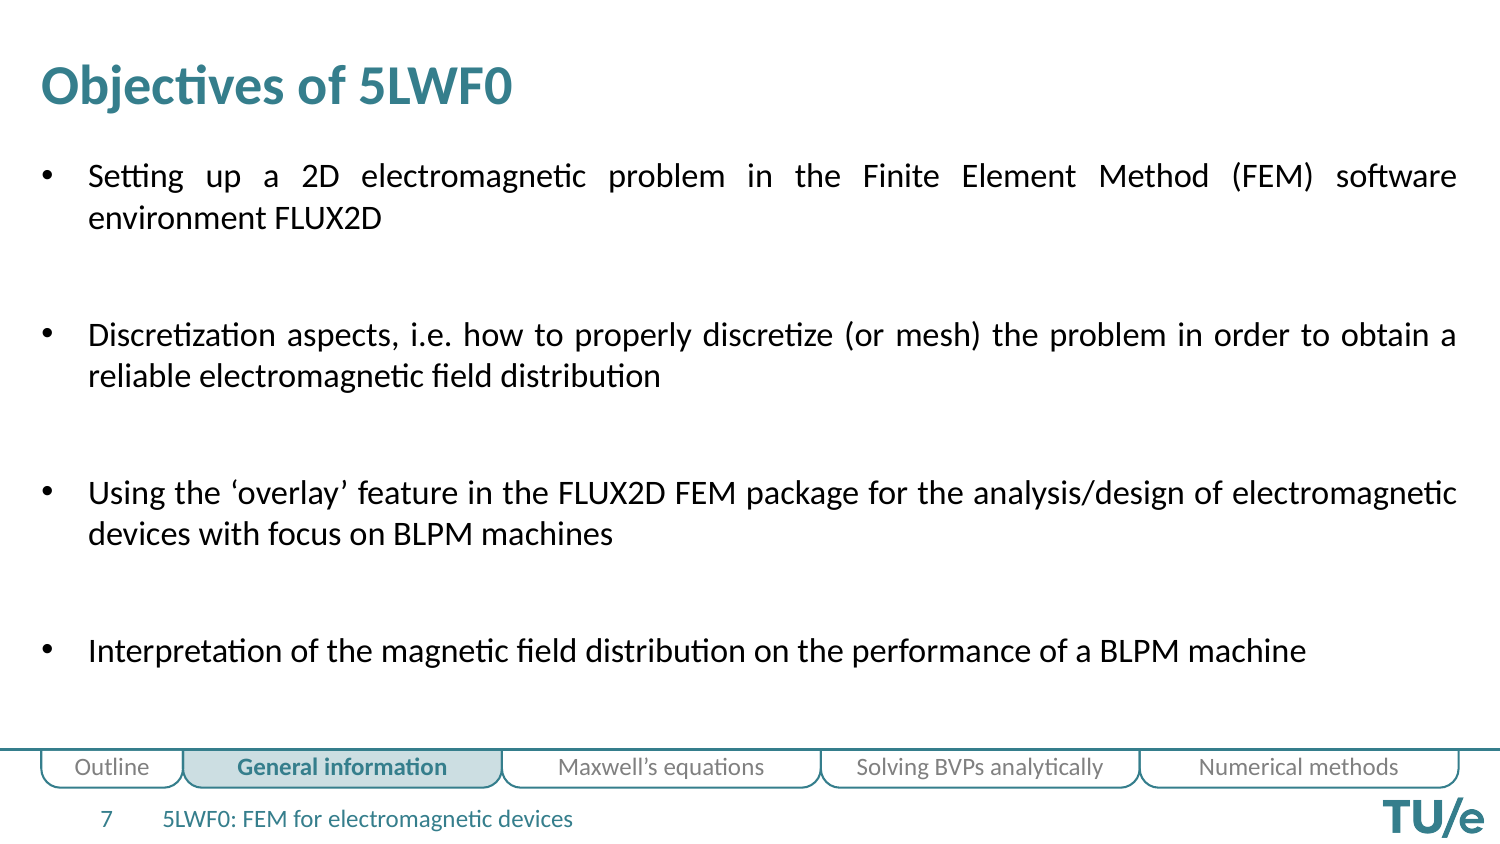

# Objectives of 5LWF0
Setting up a 2D electromagnetic problem in the Finite Element Method (FEM) software environment FLUX2D

Discretization aspects, i.e. how to properly discretize (or mesh) the problem in order to obtain a reliable electromagnetic field distribution

Using the ‘overlay’ feature in the FLUX2D FEM package for the analysis/design of electromagnetic devices with focus on BLPM machines

Interpretation of the magnetic field distribution on the performance of a BLPM machine

5LWF0: FEM for electromagnetic devices
7